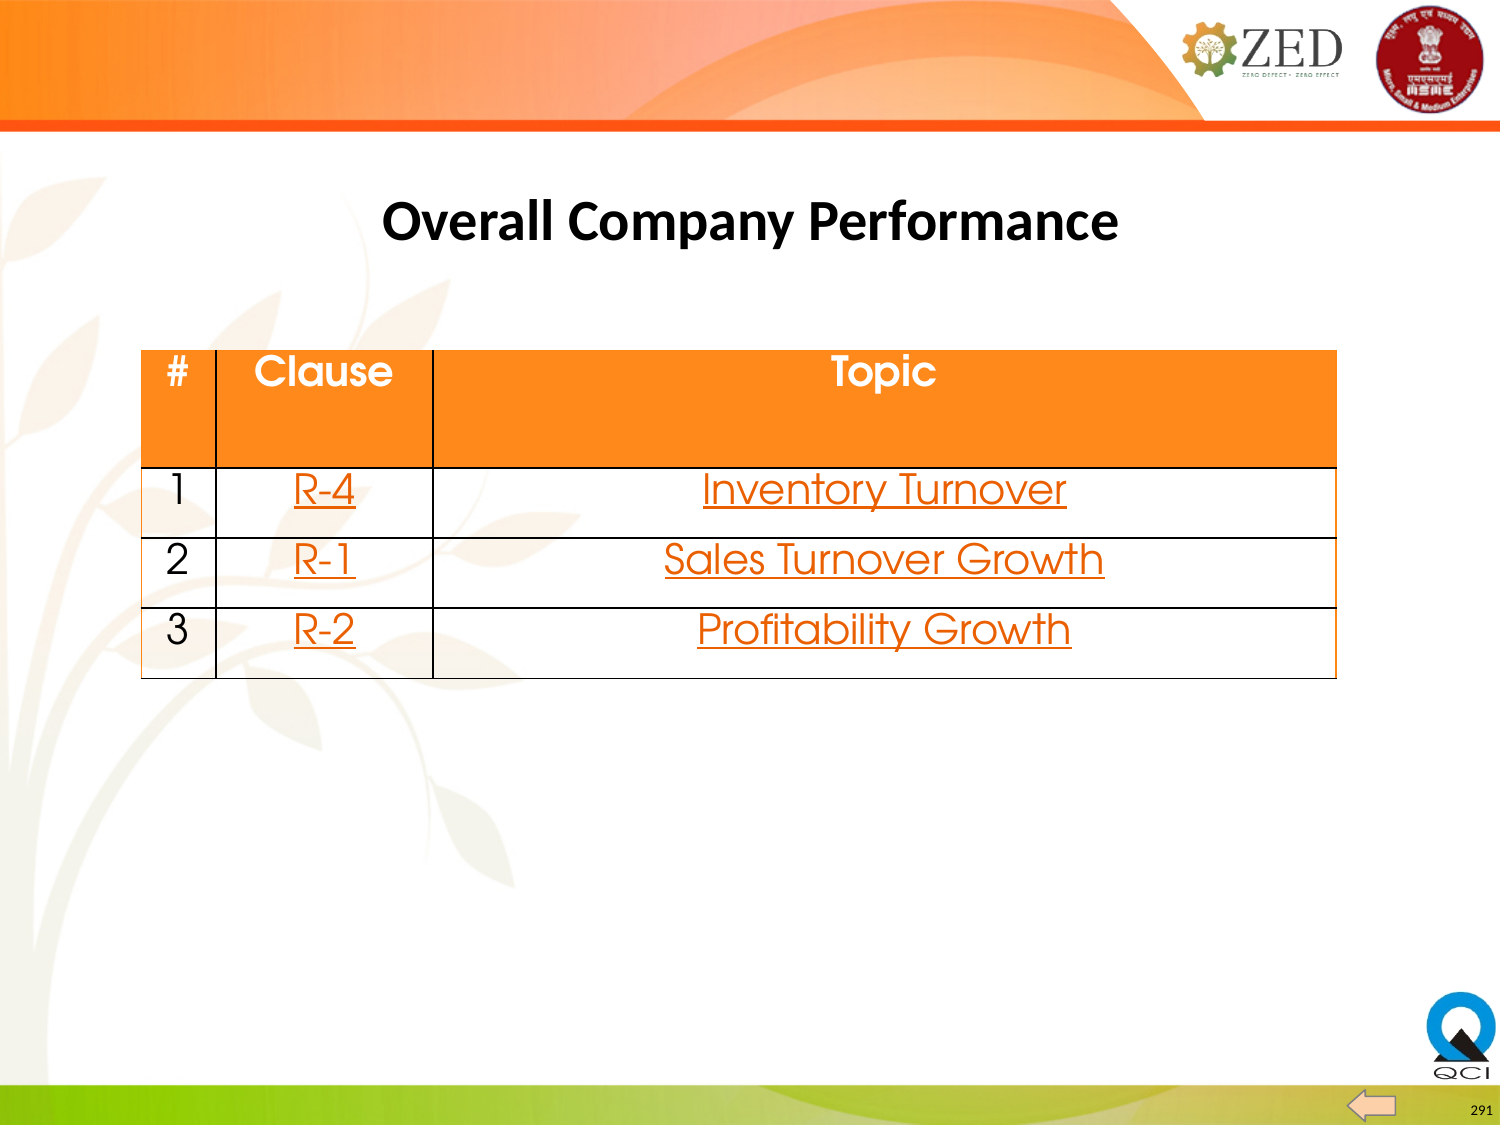

# Overall Company Performance
| # | Clause | Topic |
| --- | --- | --- |
| 1 | R-4 | Inventory Turnover |
| 2 | R-1 | Sales Turnover Growth |
| 3 | R-2 | Profitability Growth |